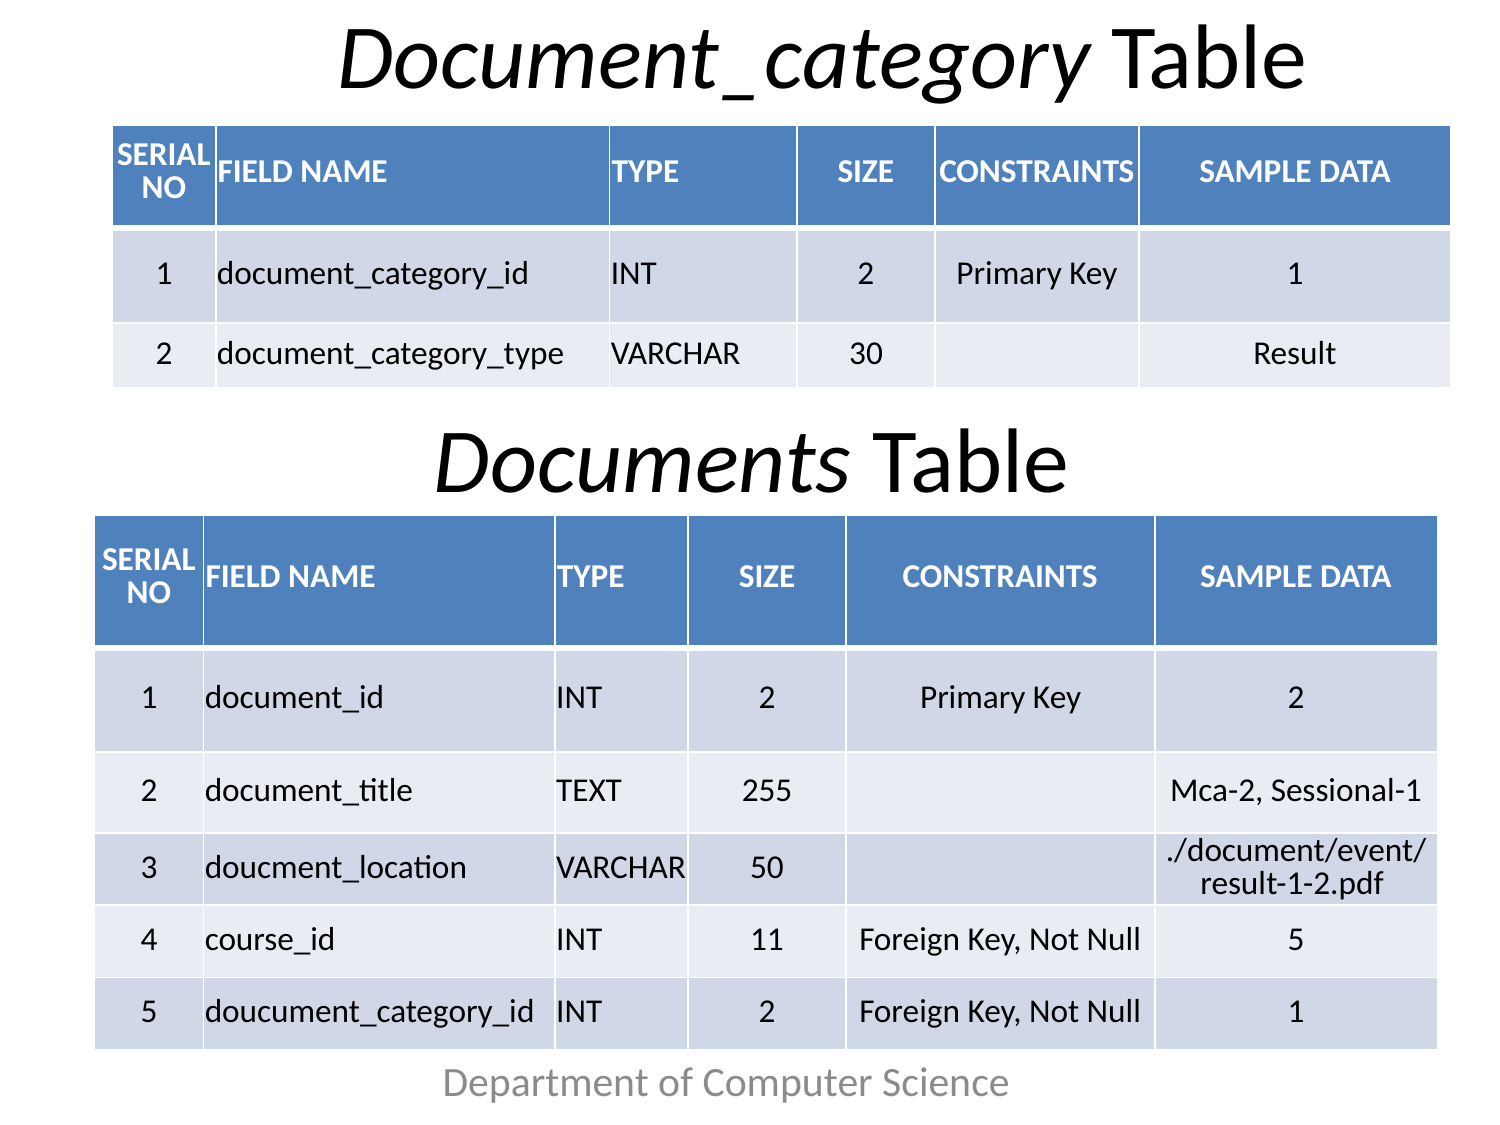

Document_category Table
| SERIAL NO | FIELD NAME | TYPE | SIZE | CONSTRAINTS | SAMPLE DATA |
| --- | --- | --- | --- | --- | --- |
| 1 | document\_category\_id | INT | 2 | Primary Key | 1 |
| 2 | document\_category\_type | VARCHAR | 30 |  | Result |
# Documents Table
| SERIAL NO | FIELD NAME | TYPE | SIZE | CONSTRAINTS | SAMPLE DATA |
| --- | --- | --- | --- | --- | --- |
| 1 | document\_id | INT | 2 | Primary Key | 2 |
| 2 | document\_title | TEXT | 255 |  | Mca-2, Sessional-1 |
| 3 | doucment\_location | VARCHAR | 50 |  | ./document/event/result-1-2.pdf |
| 4 | course\_id | INT | 11 | Foreign Key, Not Null | 5 |
| 5 | doucument\_category\_id | INT | 2 | Foreign Key, Not Null | 1 |
28
Department of Computer Science